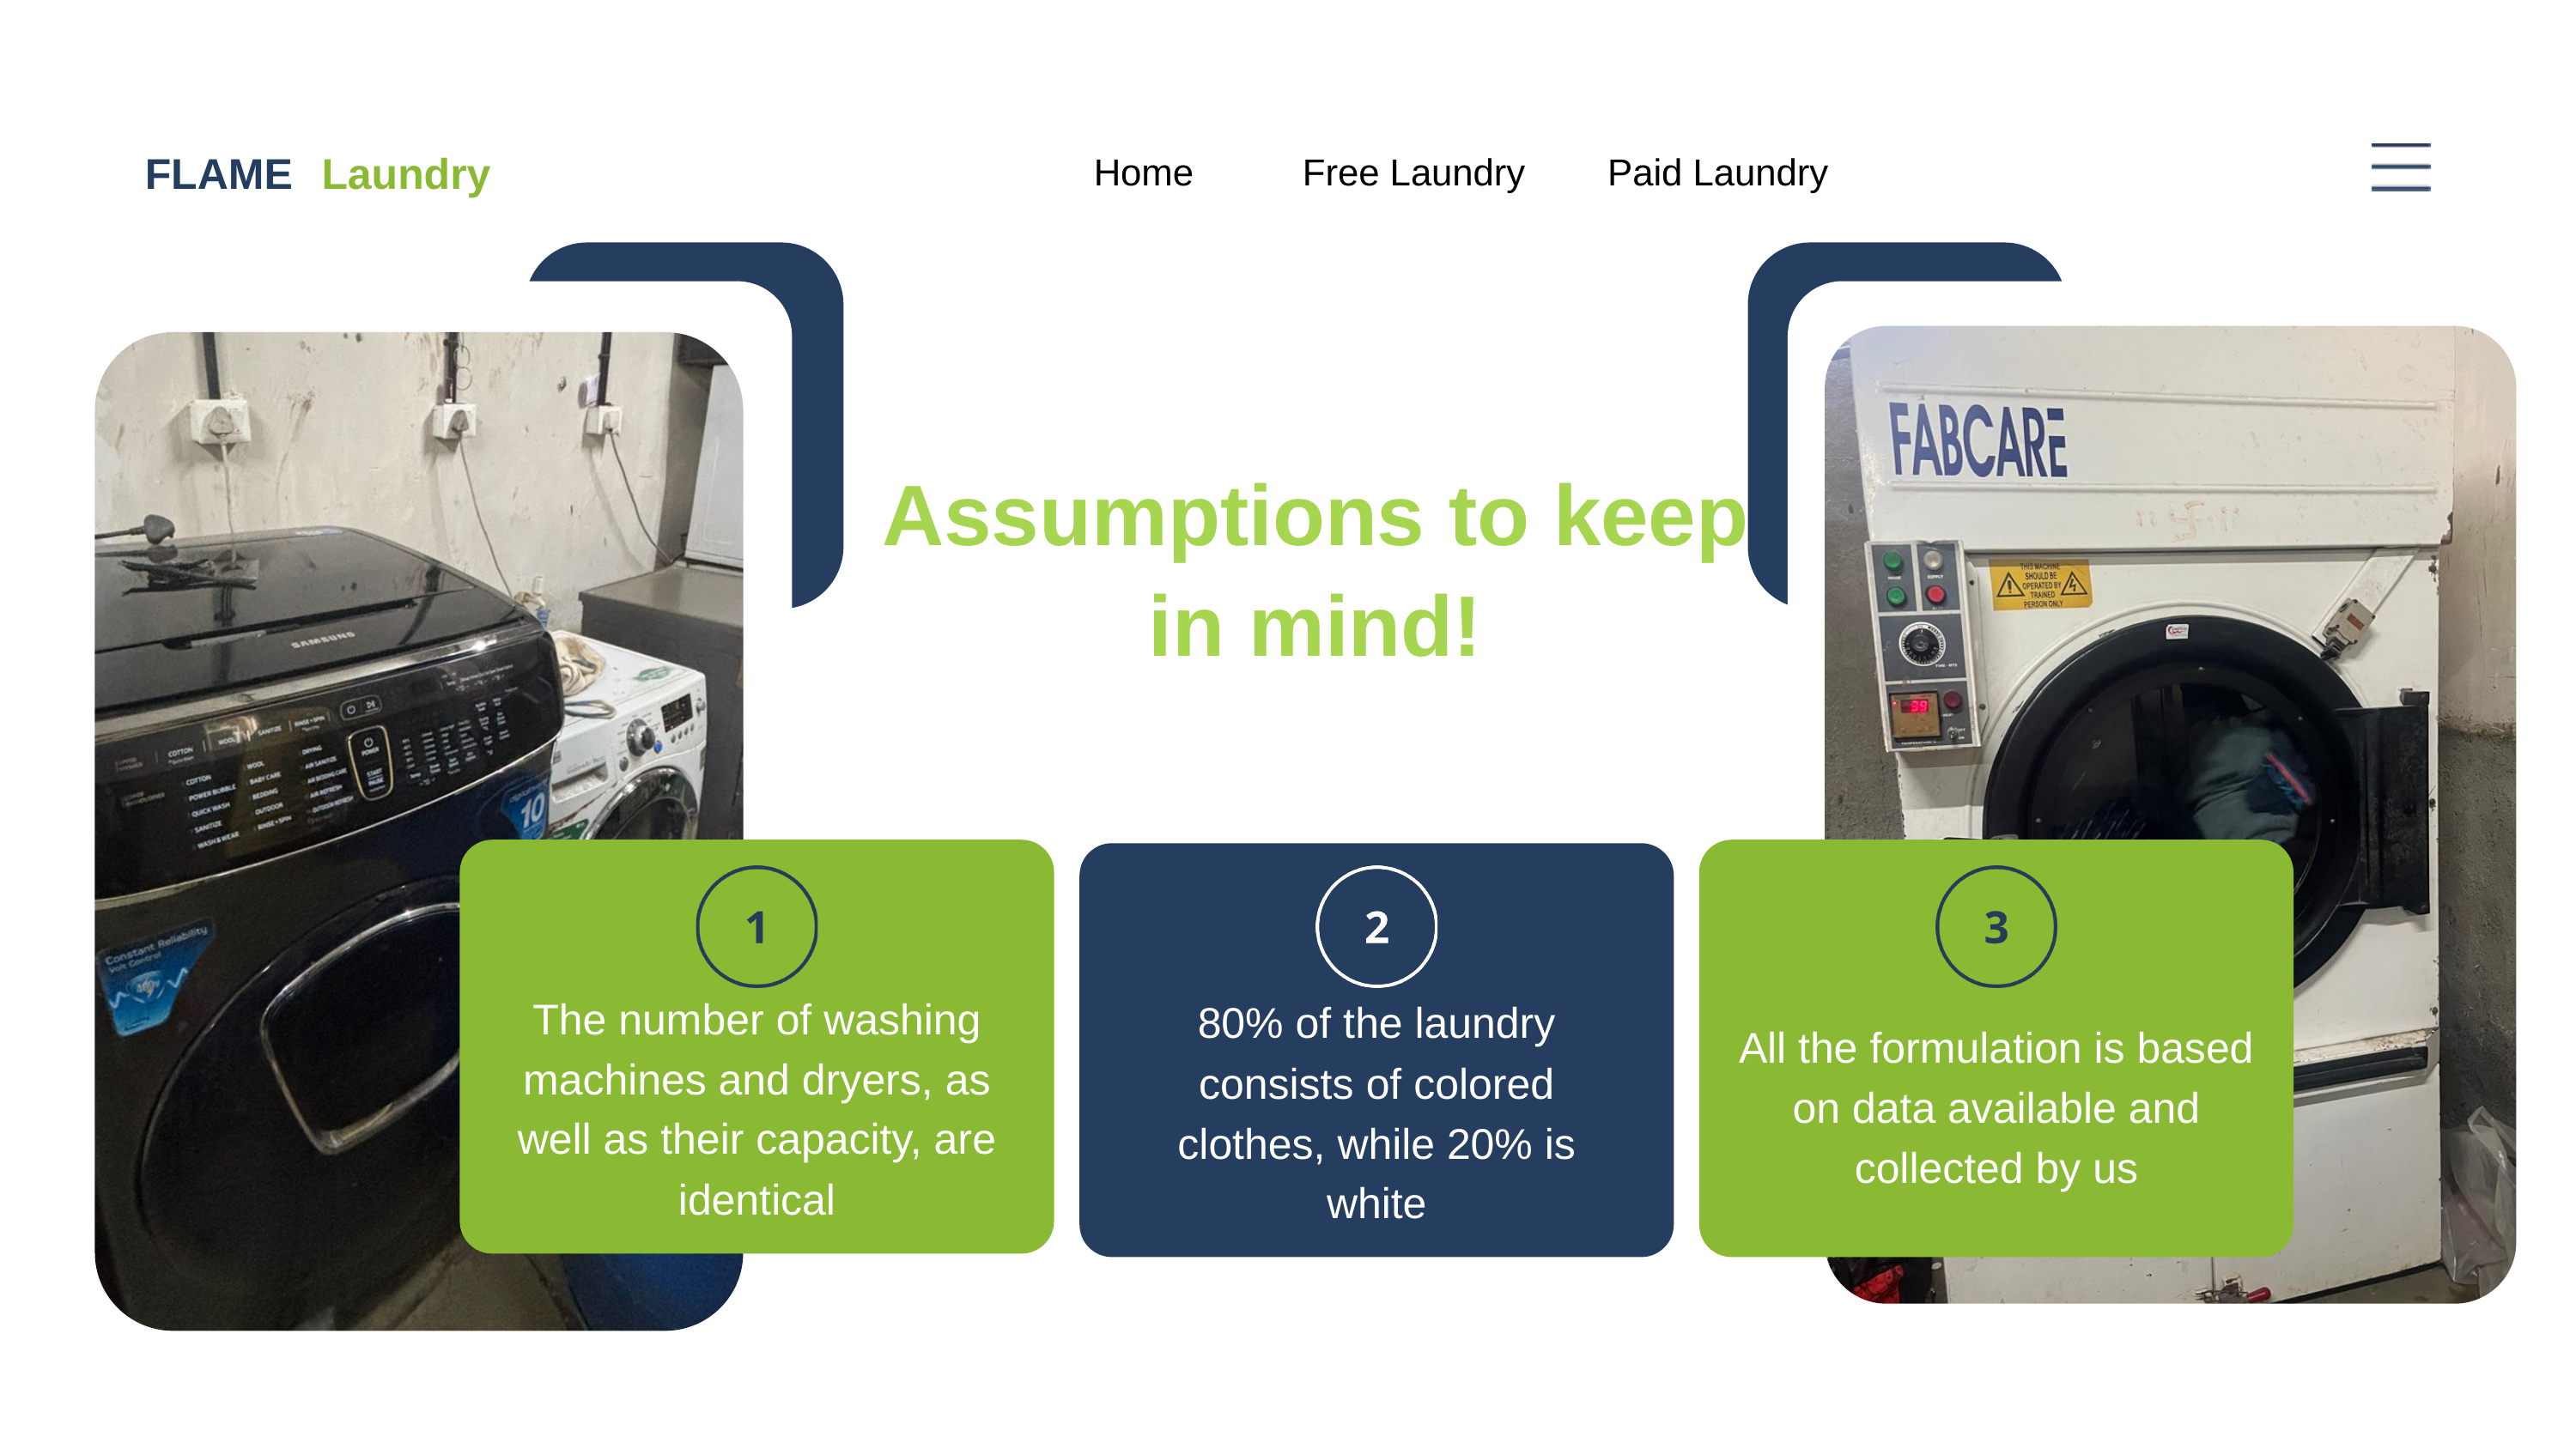

FLAME
Laundry

Home
Free Laundry
Paid Laundry

c

c

Assumptions to keep in mind!

The number of washing machines and dryers, as well as their capacity, are identical
80% of the laundry consists of colored clothes, while 20% is white
All the formulation is based on data available and collected by us